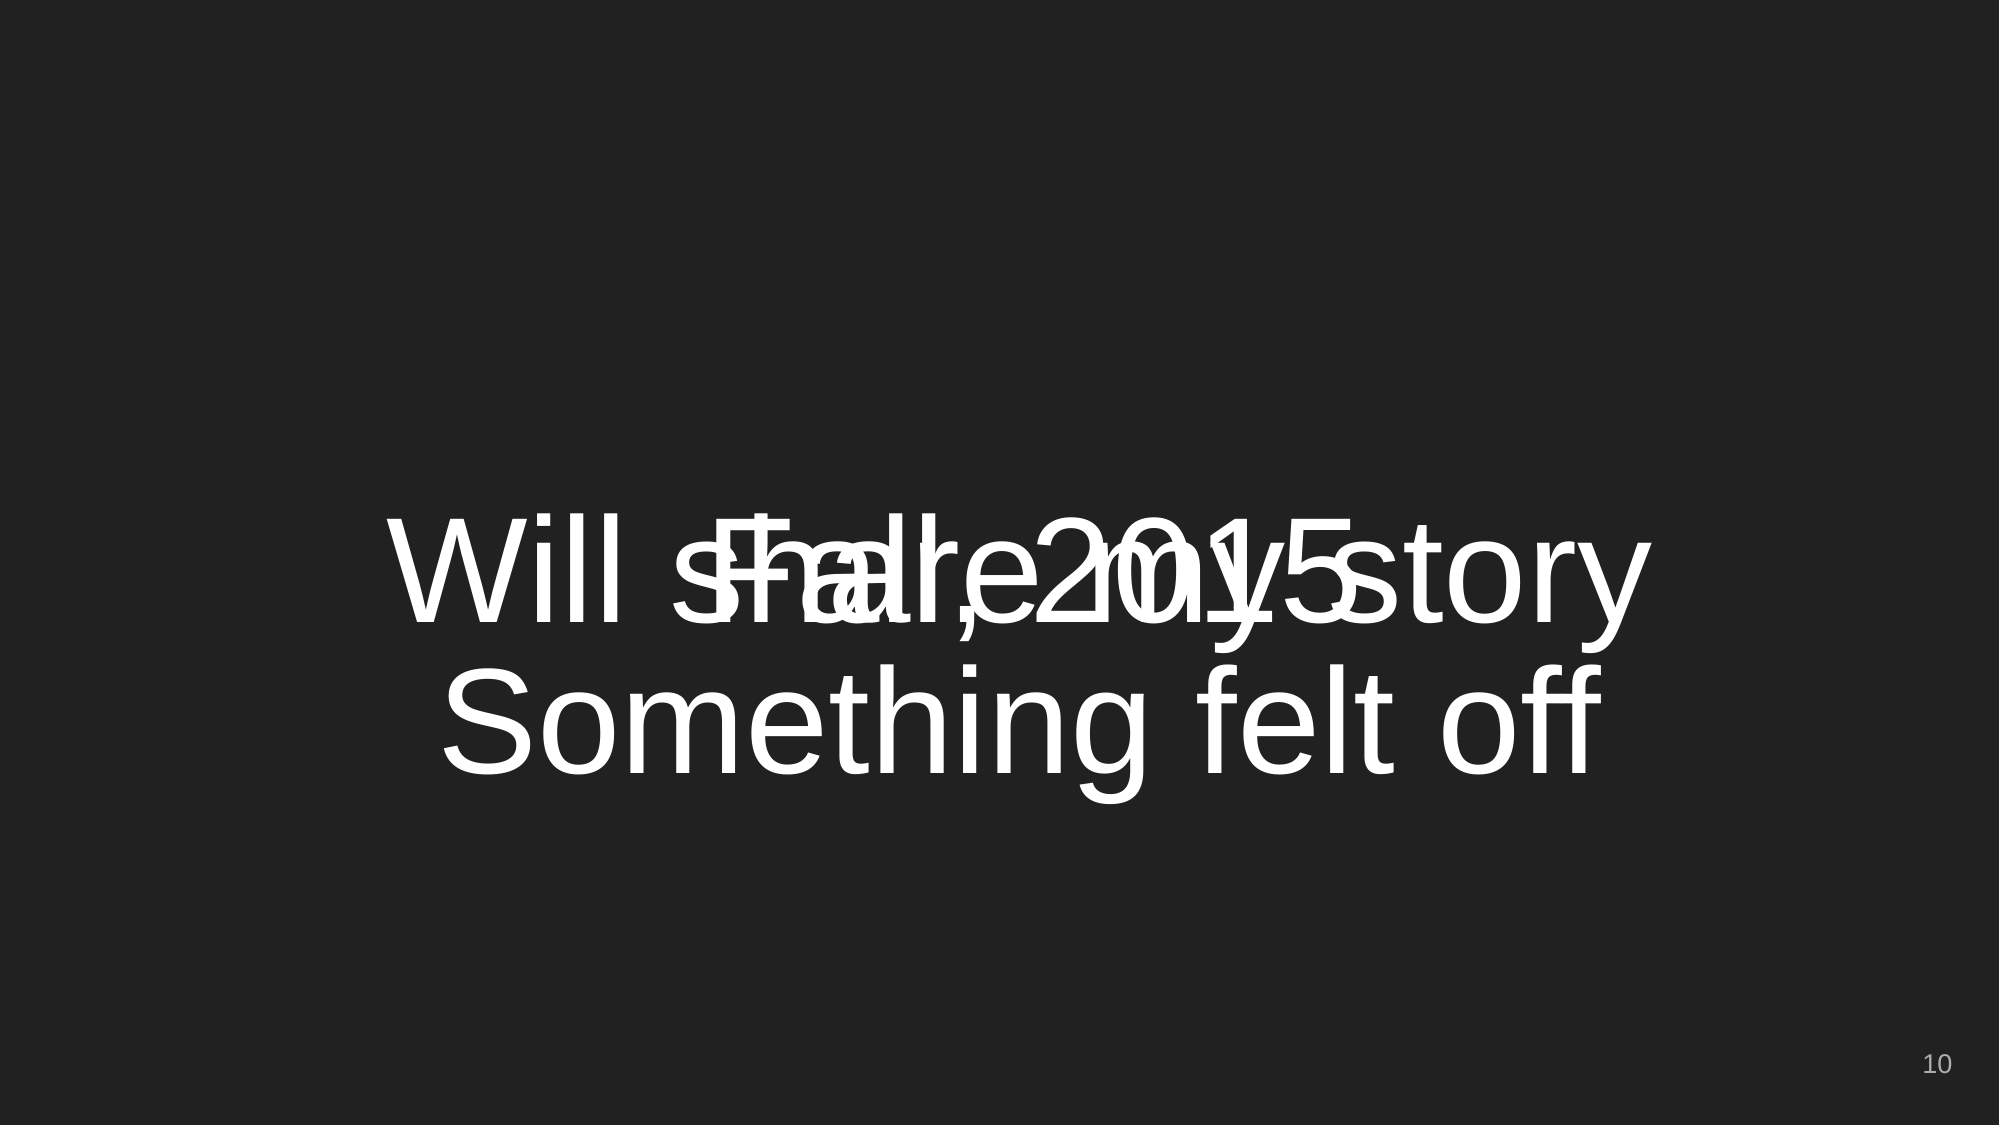

Fall, 2015
# Will share my story
Something felt off
10